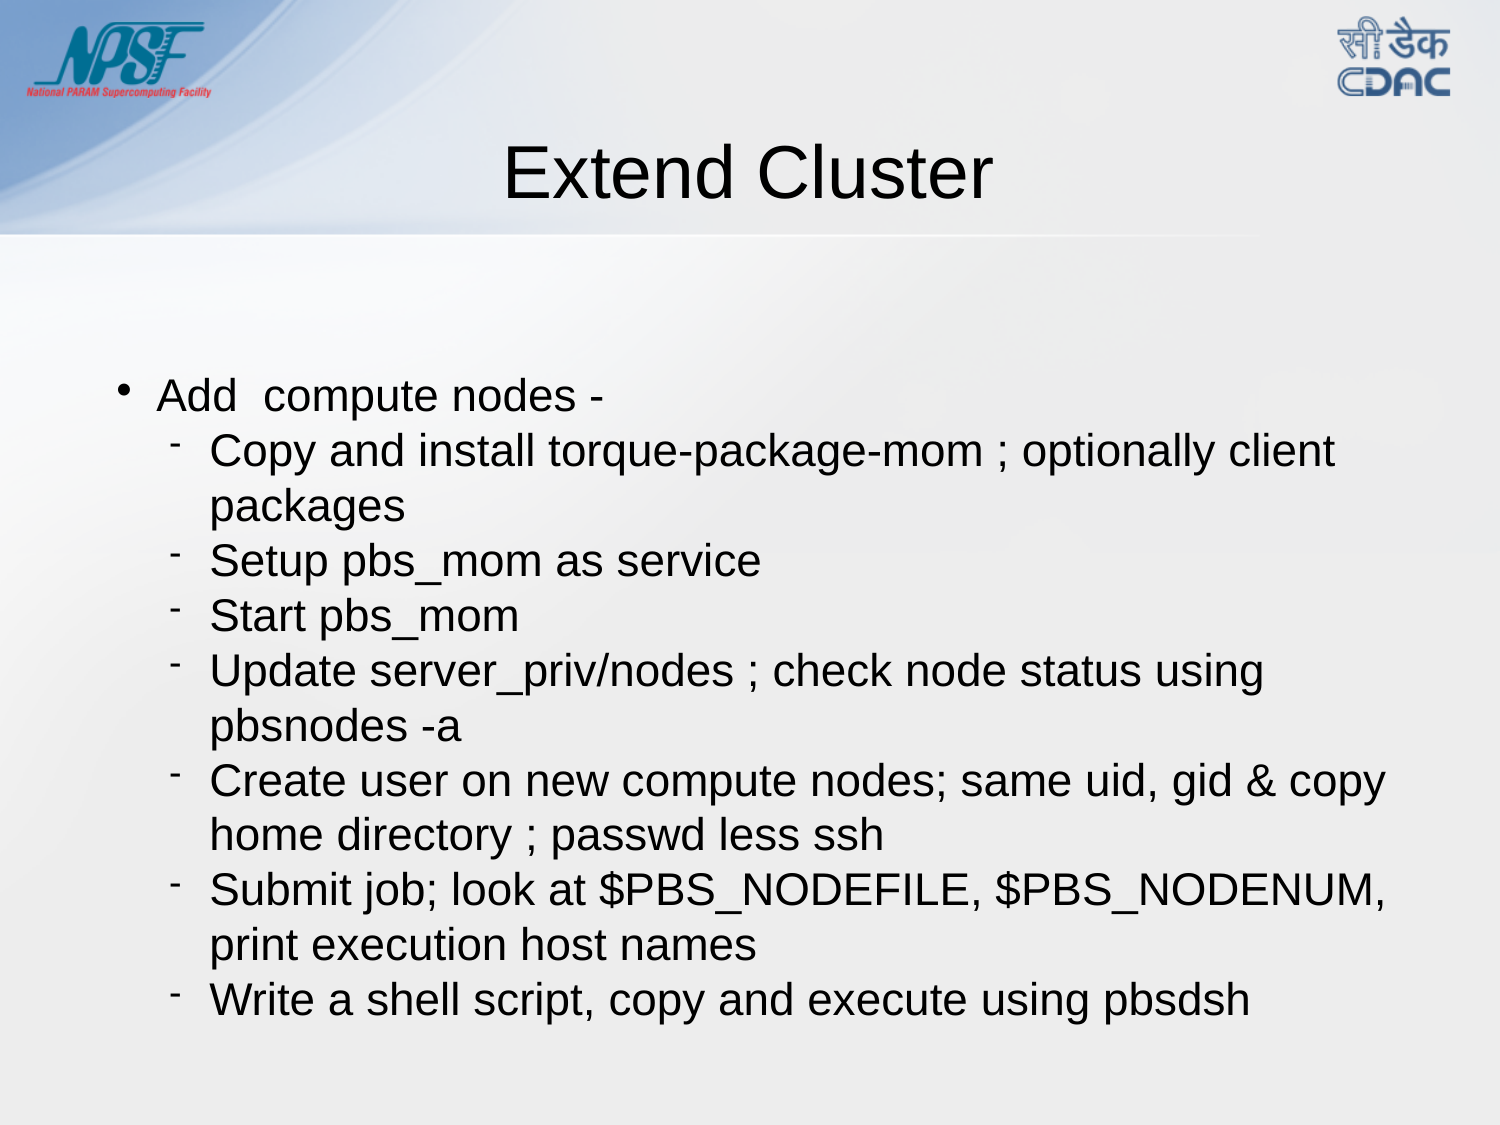

Extend Cluster

Add  compute nodes -
Copy and install torque-package-mom ; optionally client packages
Setup pbs_mom as service
Start pbs_mom
Update server_priv/nodes ; check node status using pbsnodes -a
Create user on new compute nodes; same uid, gid & copy home directory ; passwd less ssh
Submit job; look at $PBS_NODEFILE, $PBS_NODENUM, print execution host names
Write a shell script, copy and execute using pbsdsh